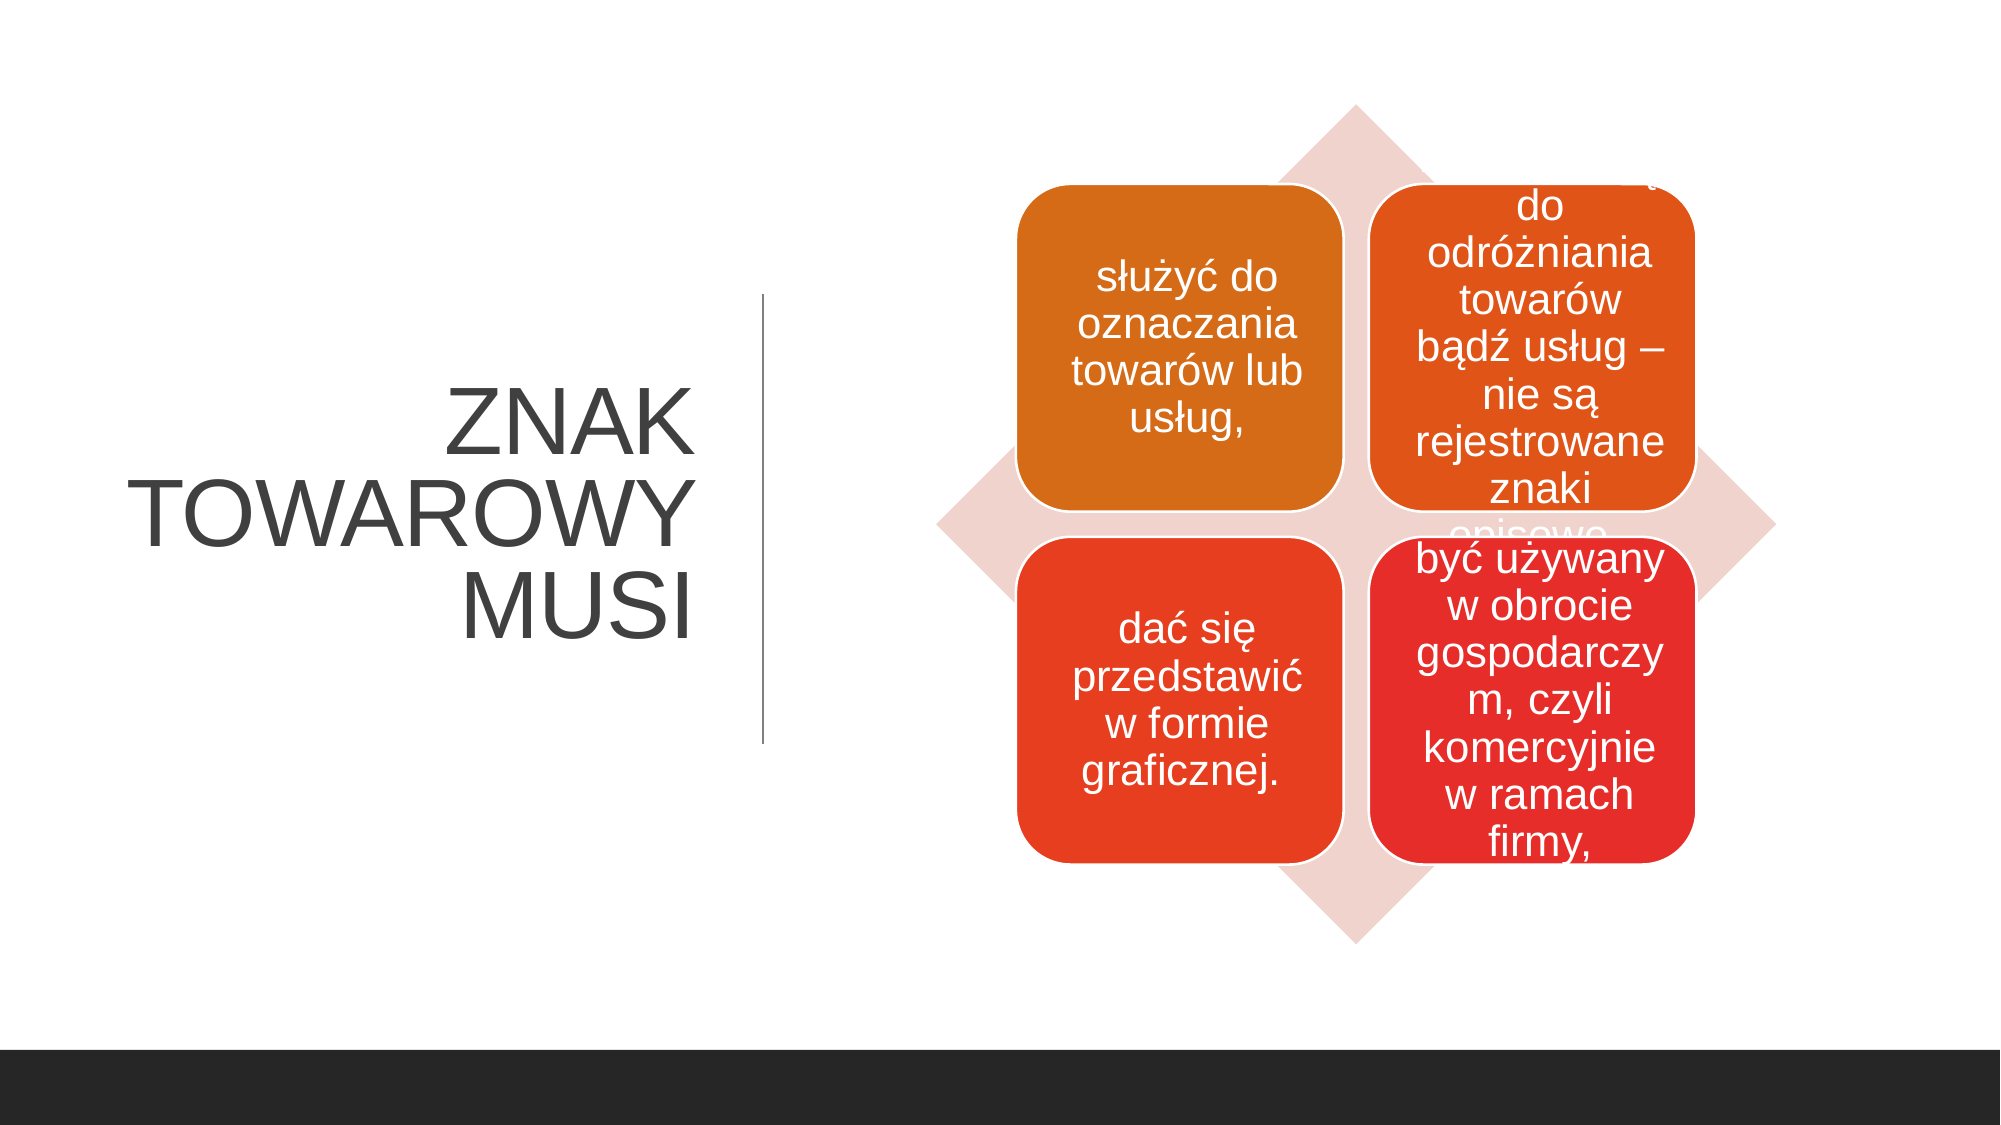

# ZNAK TOWAROWY MUSI
służyć do oznaczania towarów lub usług,
nadawać się̨ do odróżniania towarów bądź́ usług – nie są rejestrowane znaki opisowe,
dać się przedstawić́ w formie graficznej.
być używany w obrocie gospodarczym, czyli komercyjnie w ramach firmy,